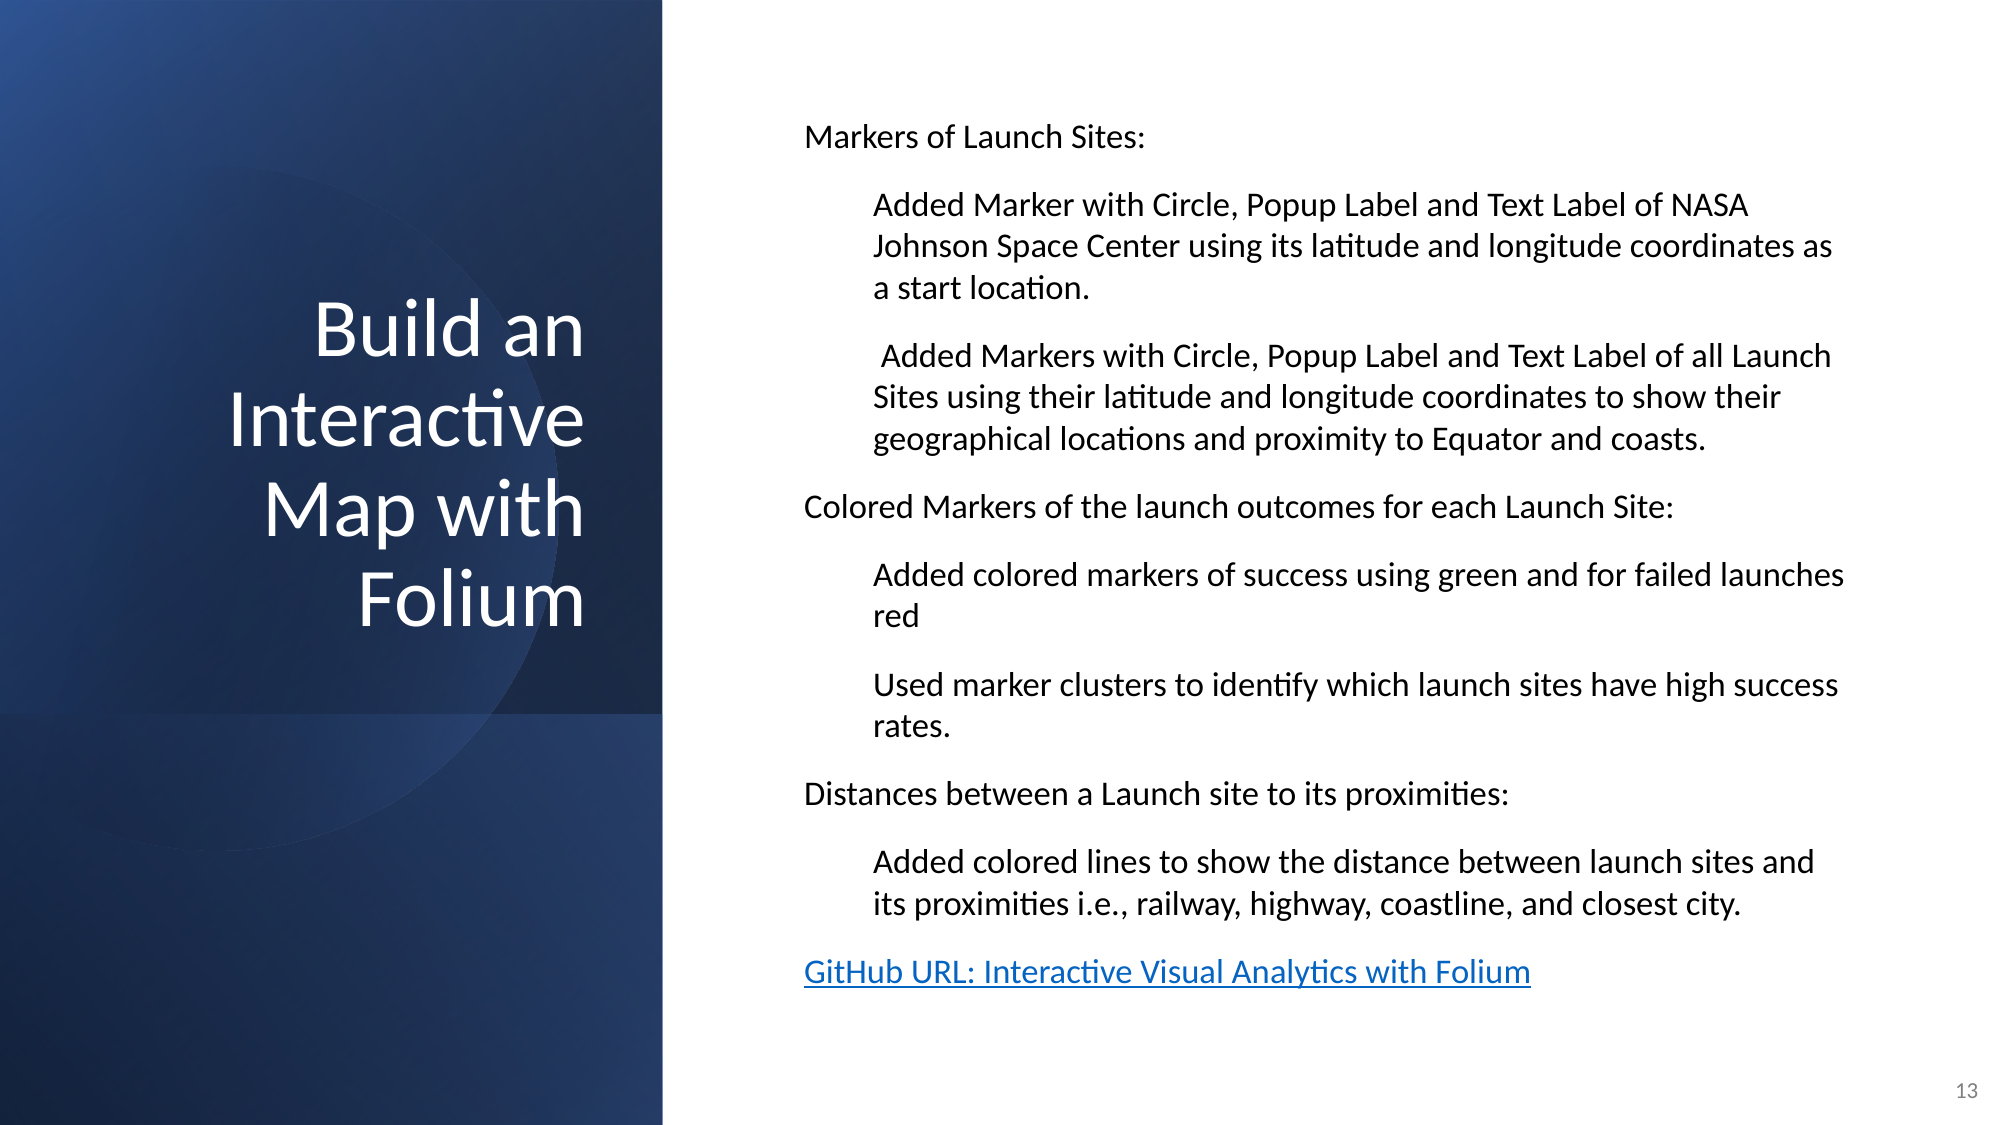

Build an Interactive Map with Folium
Markers of Launch Sites:
Added Marker with Circle, Popup Label and Text Label of NASA Johnson Space Center using its latitude and longitude coordinates as a start location.
 Added Markers with Circle, Popup Label and Text Label of all Launch Sites using their latitude and longitude coordinates to show their geographical locations and proximity to Equator and coasts.
Colored Markers of the launch outcomes for each Launch Site:
Added colored markers of success using green and for failed launches red
Used marker clusters to identify which launch sites have high success rates.
Distances between a Launch site to its proximities:
Added colored lines to show the distance between launch sites and its proximities i.e., railway, highway, coastline, and closest city.
GitHub URL: Interactive Visual Analytics with Folium

13